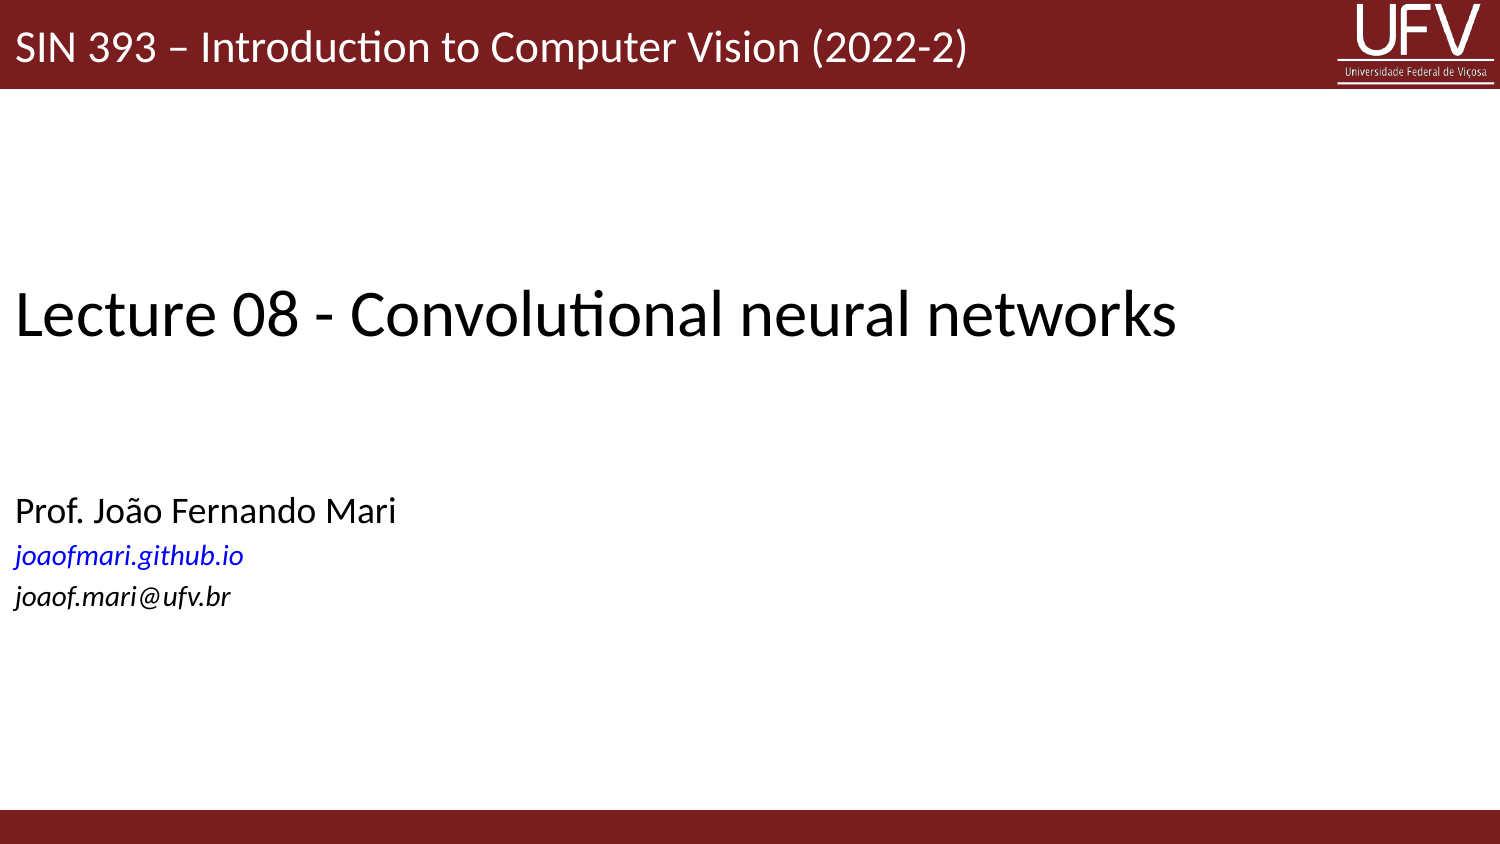

SIN 393 – Introduction to Computer Vision (2022-2)
# Lecture 08 - Convolutional neural networks
Prof. João Fernando Mari
joaofmari.github.io
joaof.mari@ufv.br